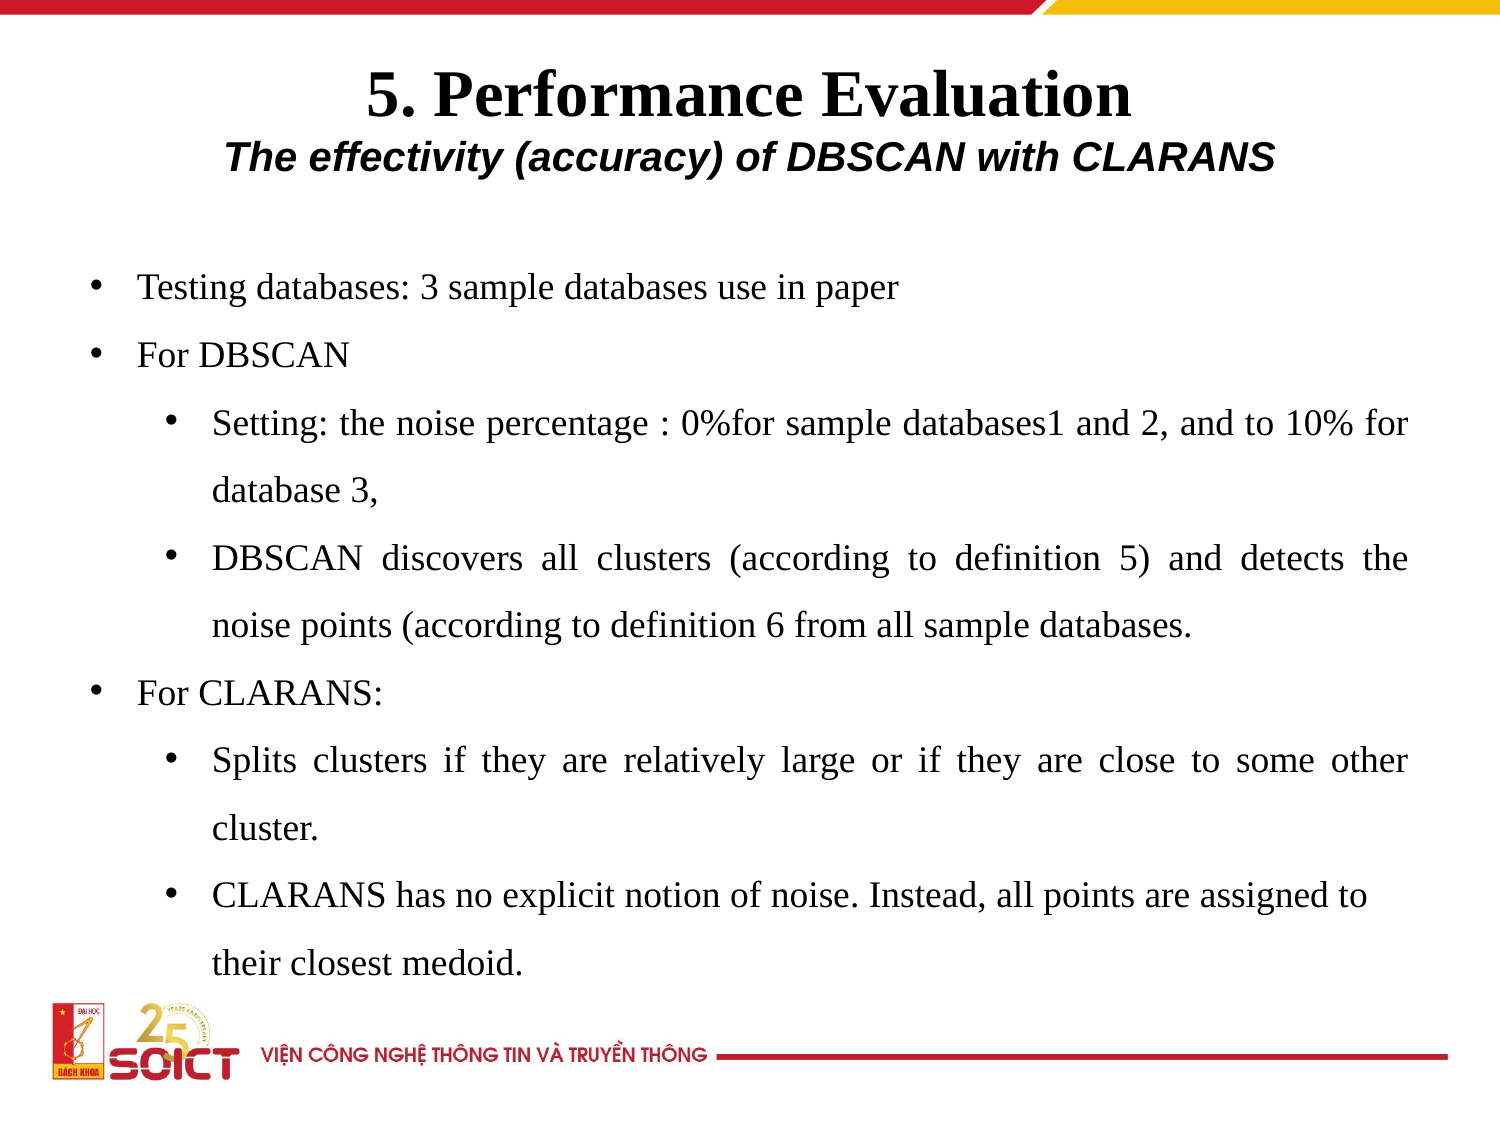

# 5. Performance Evaluation The effectivity (accuracy) of DBSCAN with CLARANS
Testing databases: 3 sample databases use in paper
For DBSCAN
Setting: the noise percentage : 0%for sample databases1 and 2, and to 10% for database 3,
DBSCAN discovers all clusters (according to definition 5) and detects the noise points (according to definition 6 from all sample databases.
For CLARANS:
Splits clusters if they are relatively large or if they are close to some other cluster.
CLARANS has no explicit notion of noise. Instead, all points are assigned to their closest medoid.